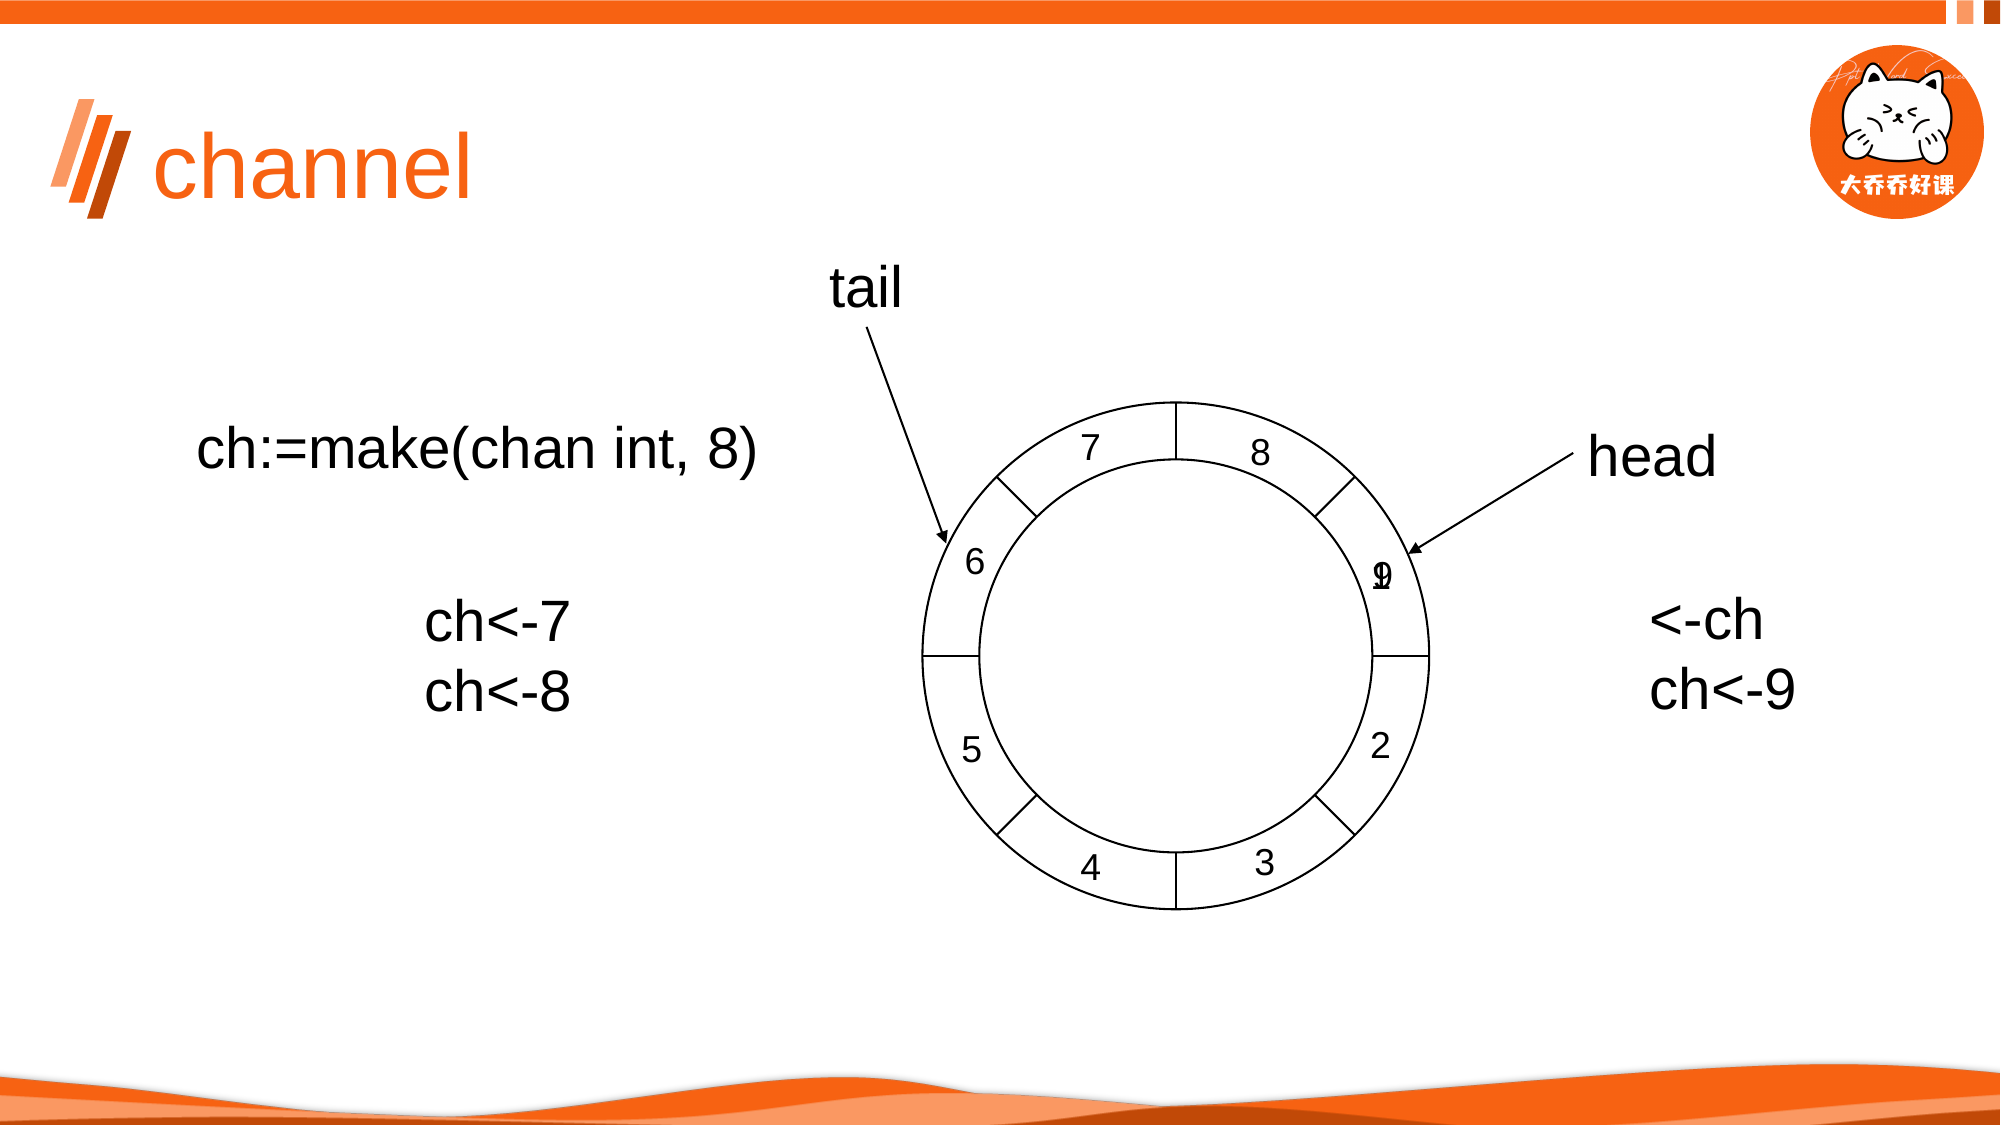

# channel
tail
ch:=make(chan int, 8)

head
7
8

6
9
1
<-ch
ch<-9
ch<-7
ch<-8
2
5
3
4